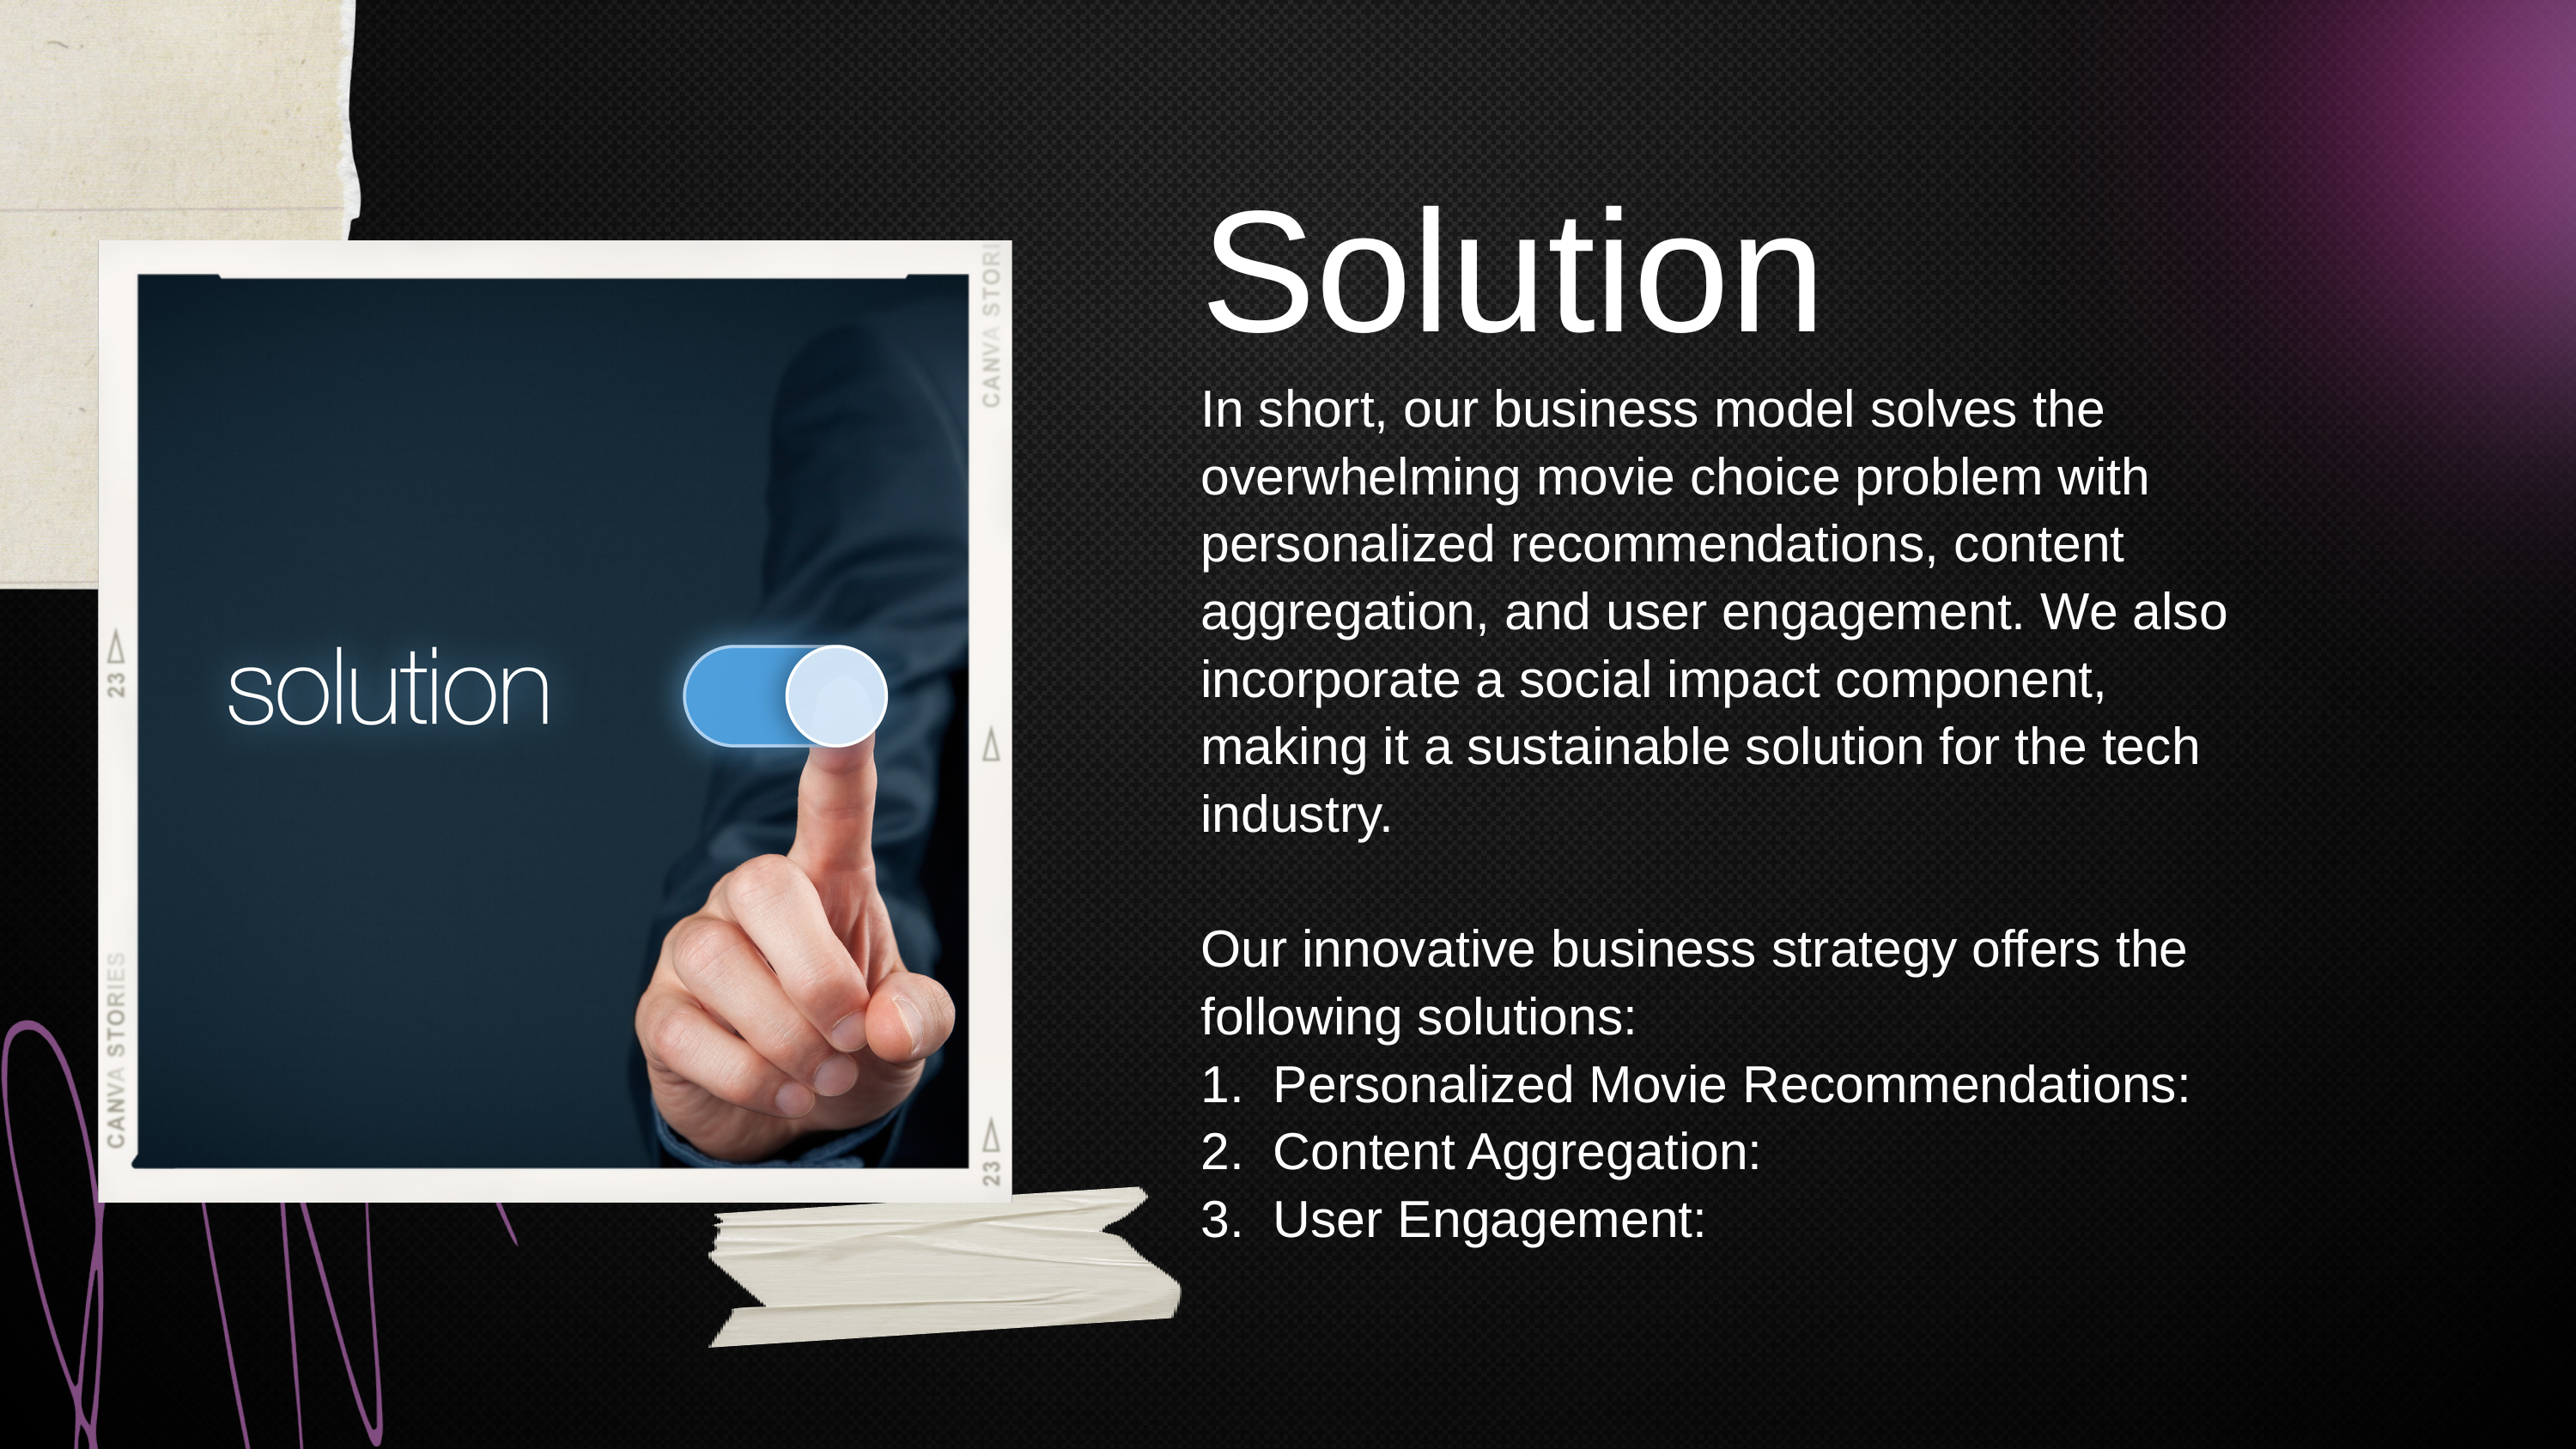

Solution
In short, our business model solves the overwhelming movie choice problem with personalized recommendations, content aggregation, and user engagement. We also incorporate a social impact component, making it a sustainable solution for the tech industry.

Our innovative business strategy offers the following solutions:
Personalized Movie Recommendations:
2.  Content Aggregation:
3.  User Engagement: